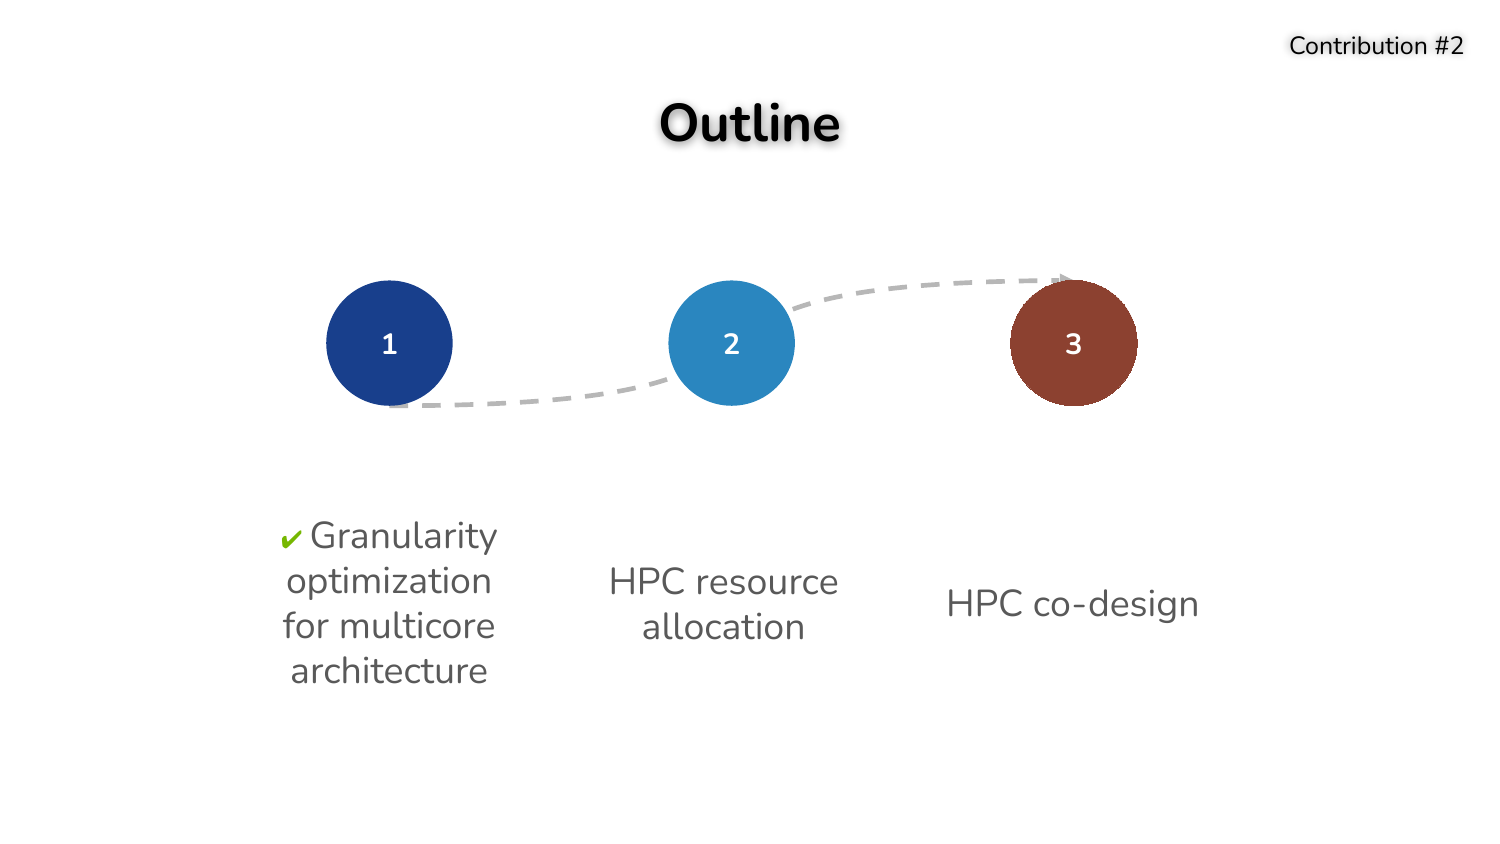

Contribution #2
# Outline
1
✔ Granularity optimization for multicore architecture
2
HPC resource allocation
3
HPC co-design